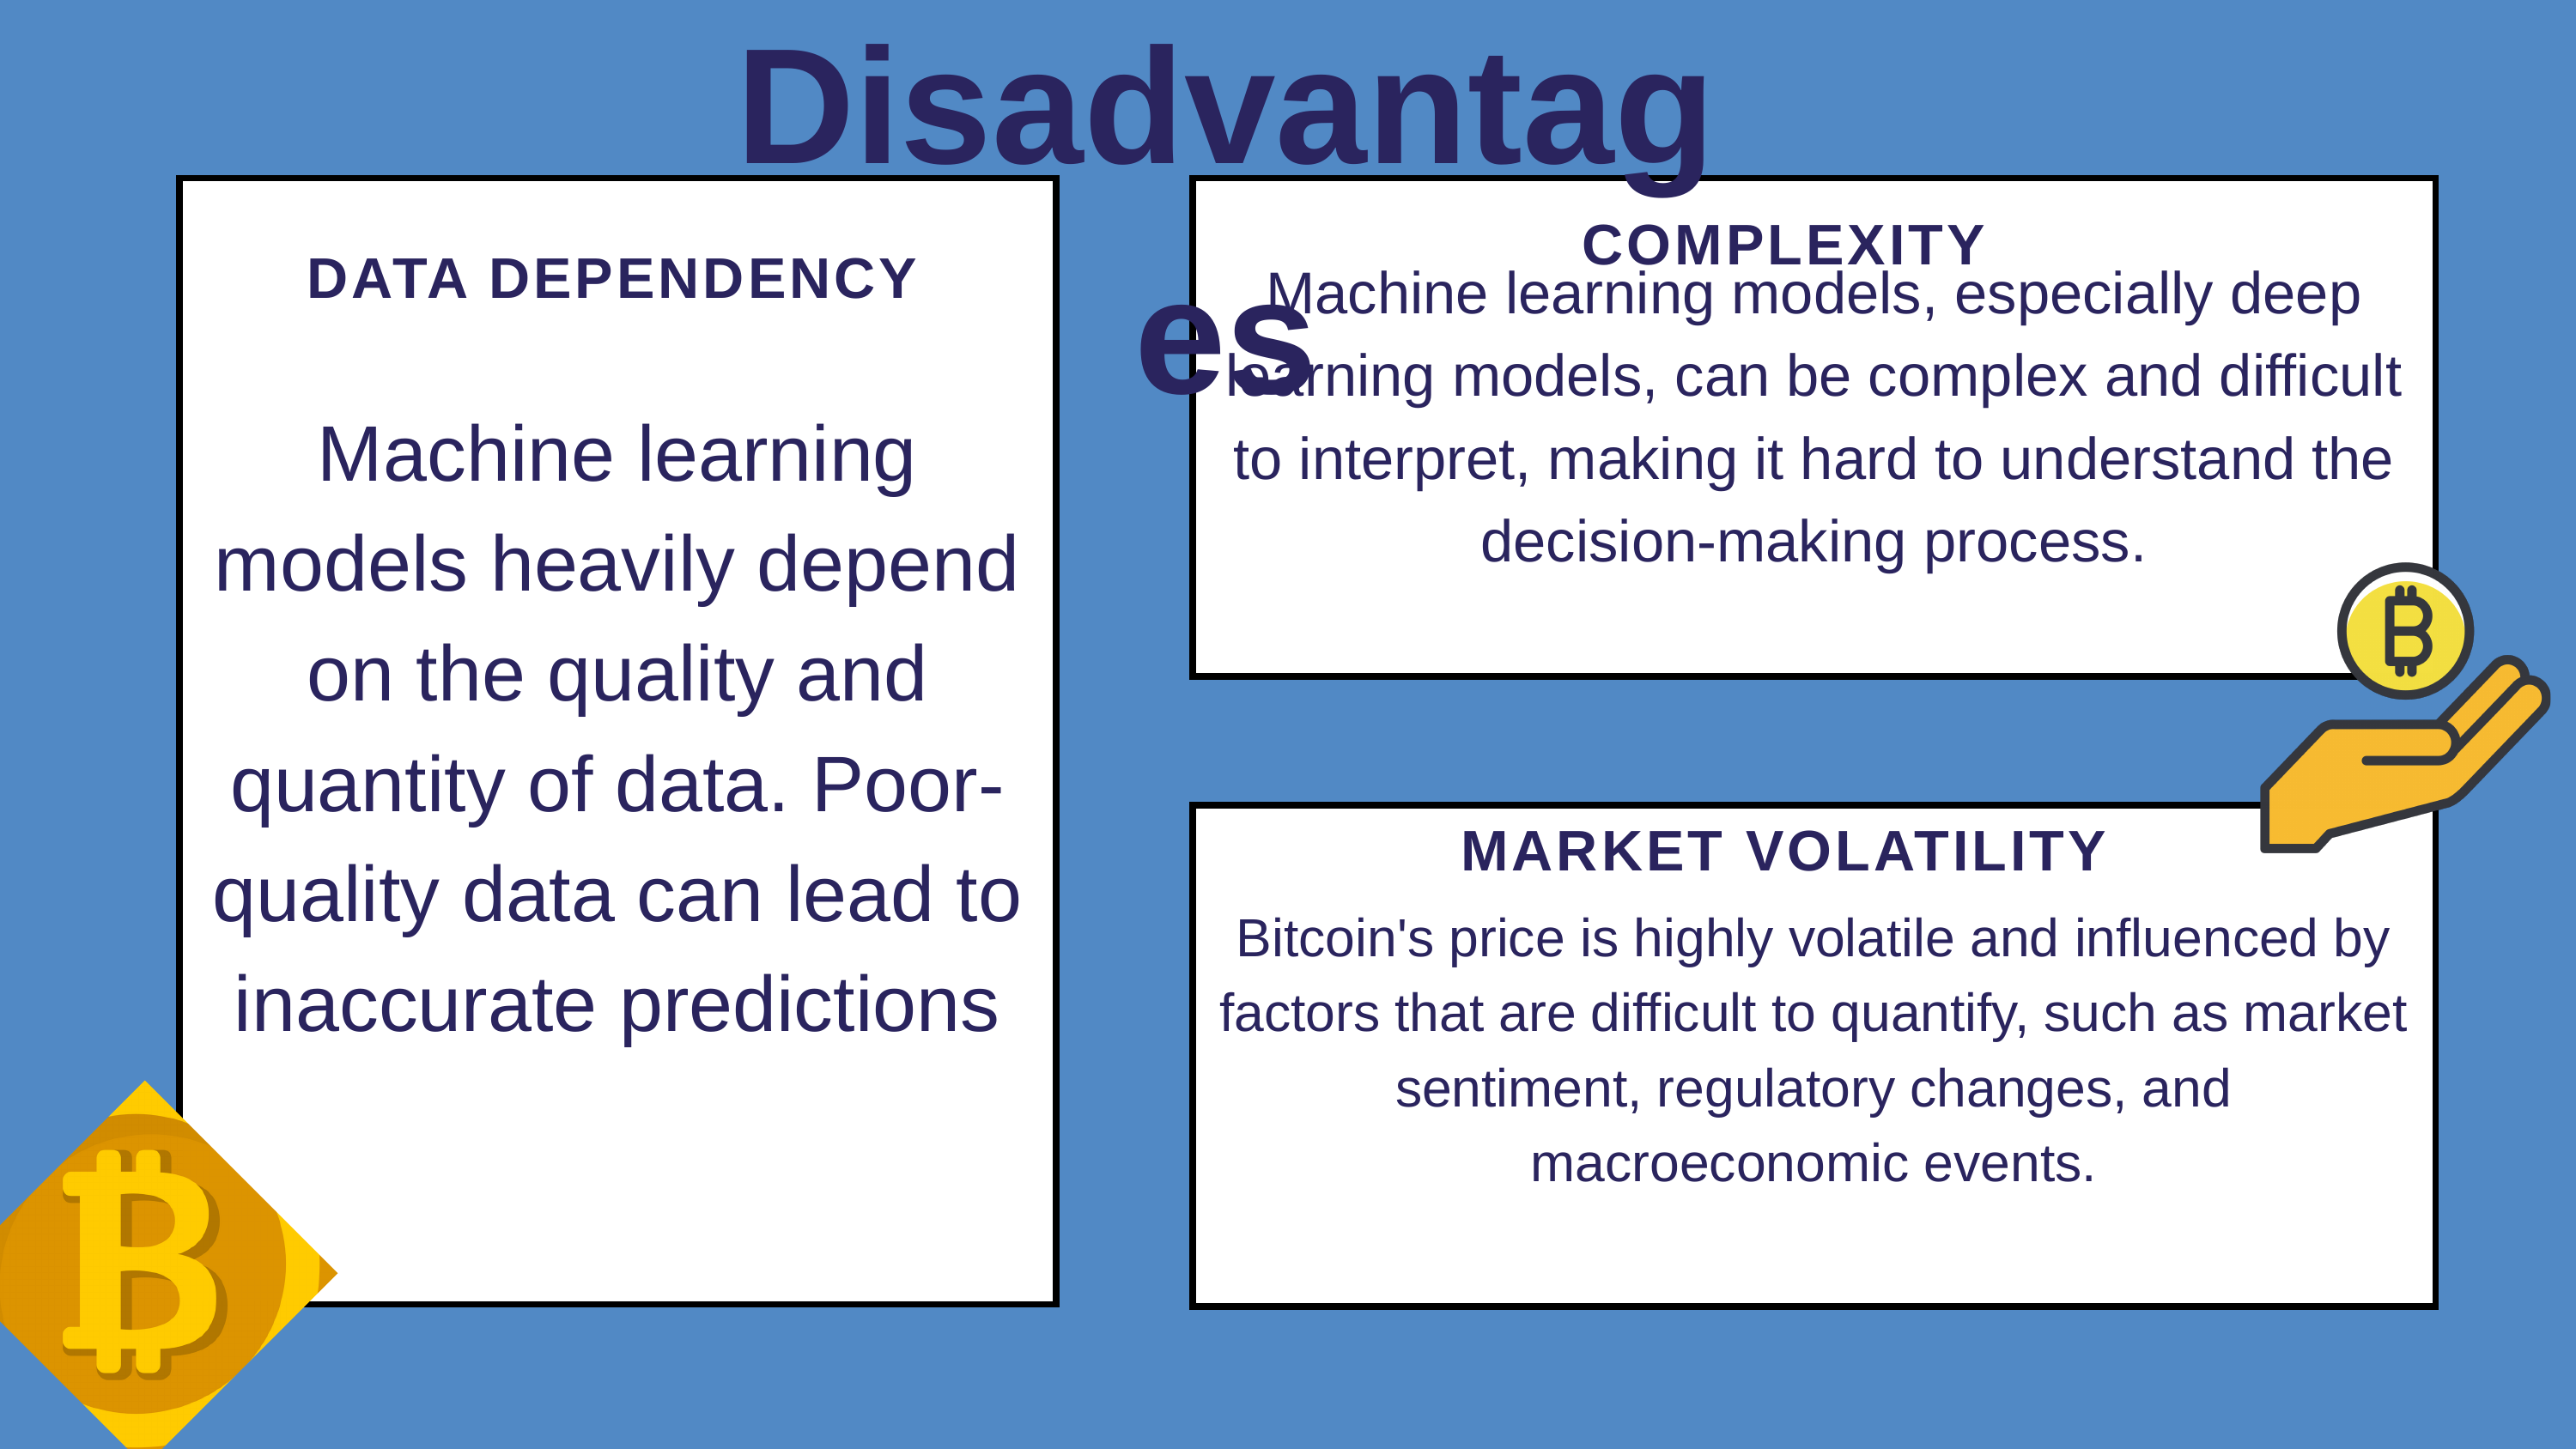

Disadvantages

Machine learning models heavily depend on the quality and quantity of data. Poor-quality data can lead to inaccurate predictions

Machine learning models, especially deep learning models, can be complex and difficult to interpret, making it hard to understand the decision-making process.

COMPLEXITY
DATA DEPENDENCY

Bitcoin's price is highly volatile and influenced by factors that are difficult to quantify, such as market sentiment, regulatory changes, and macroeconomic events.

MARKET VOLATILITY